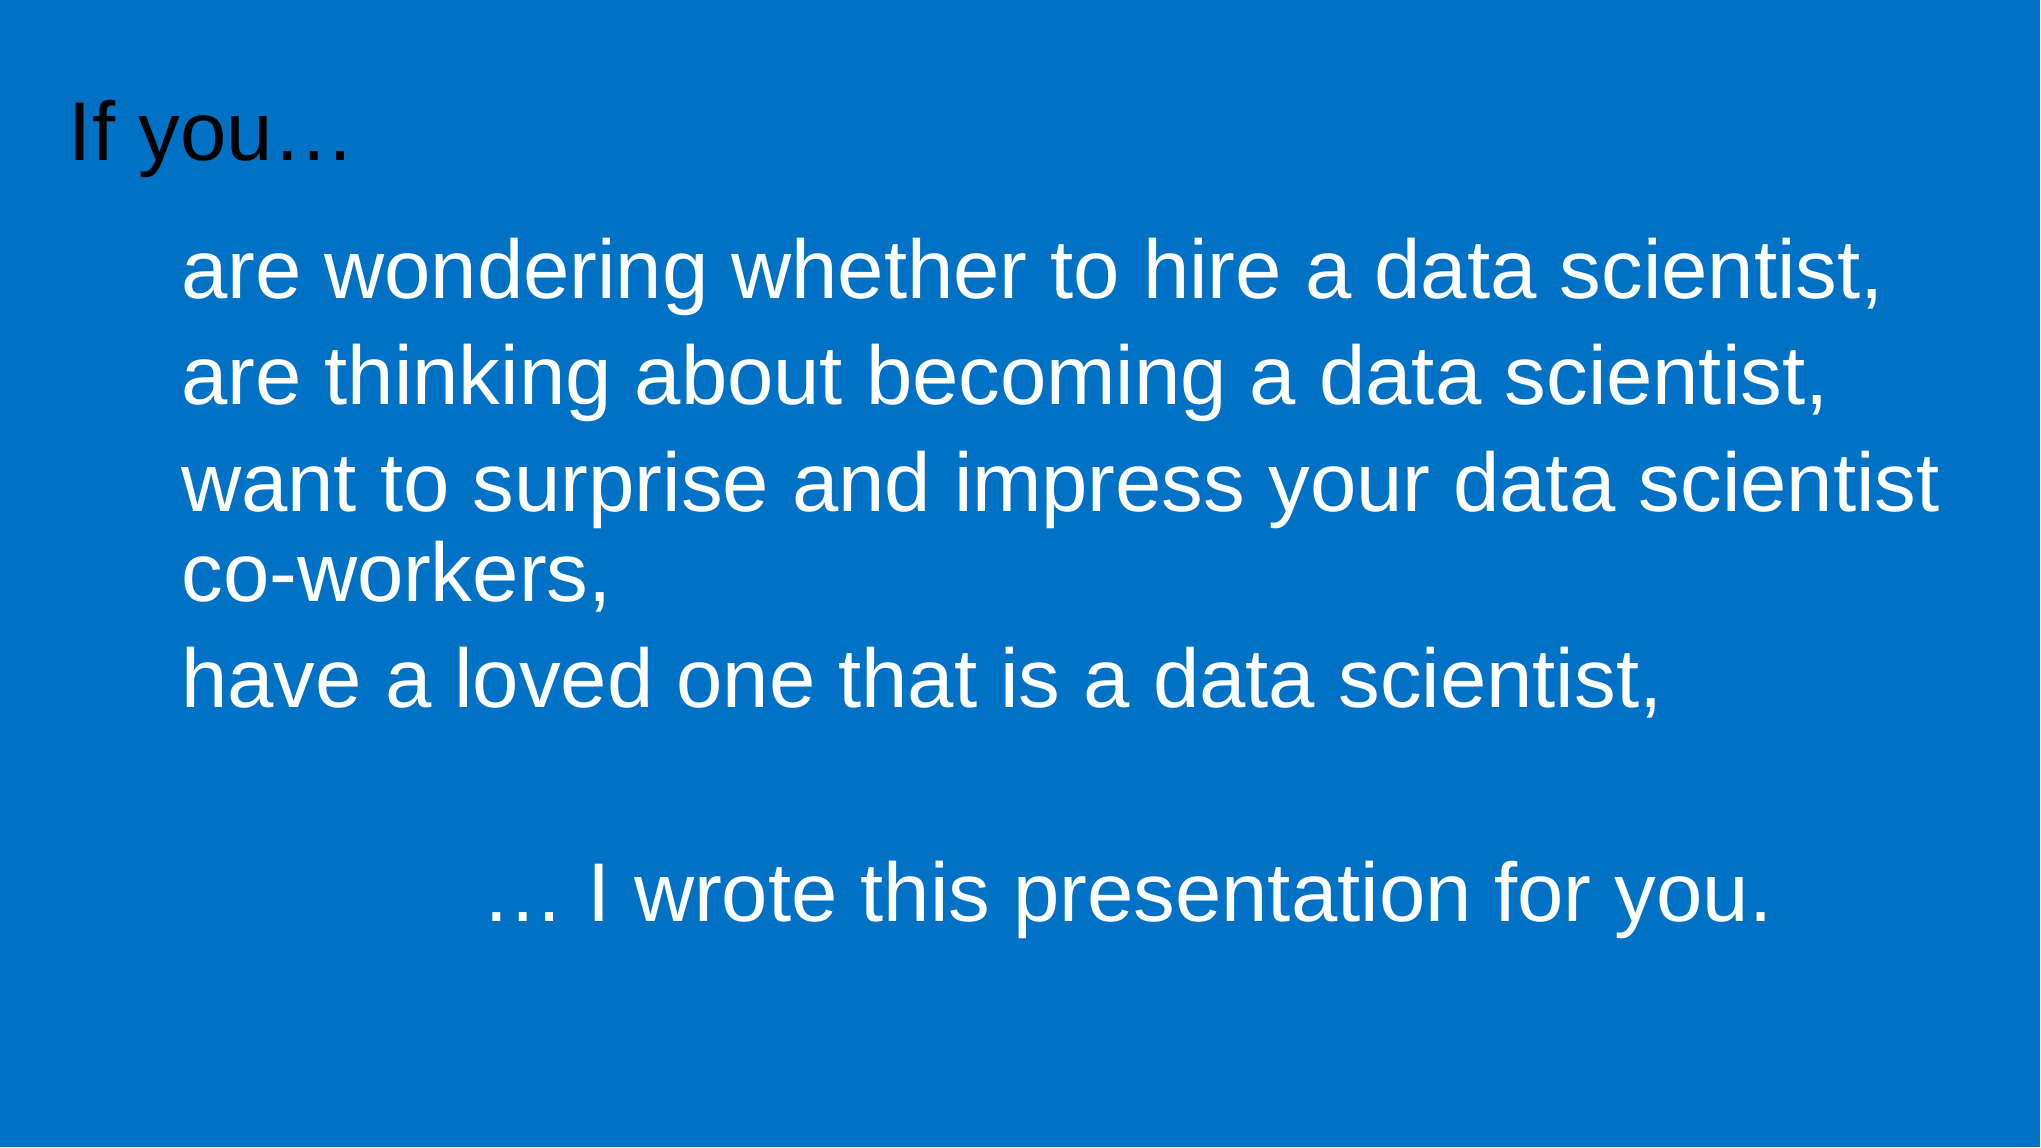

If you…
are wondering whether to hire a data scientist,
are thinking about becoming a data scientist,
want to surprise and impress your data scientist co-workers,
have a loved one that is a data scientist,

		… I wrote this presentation for you.